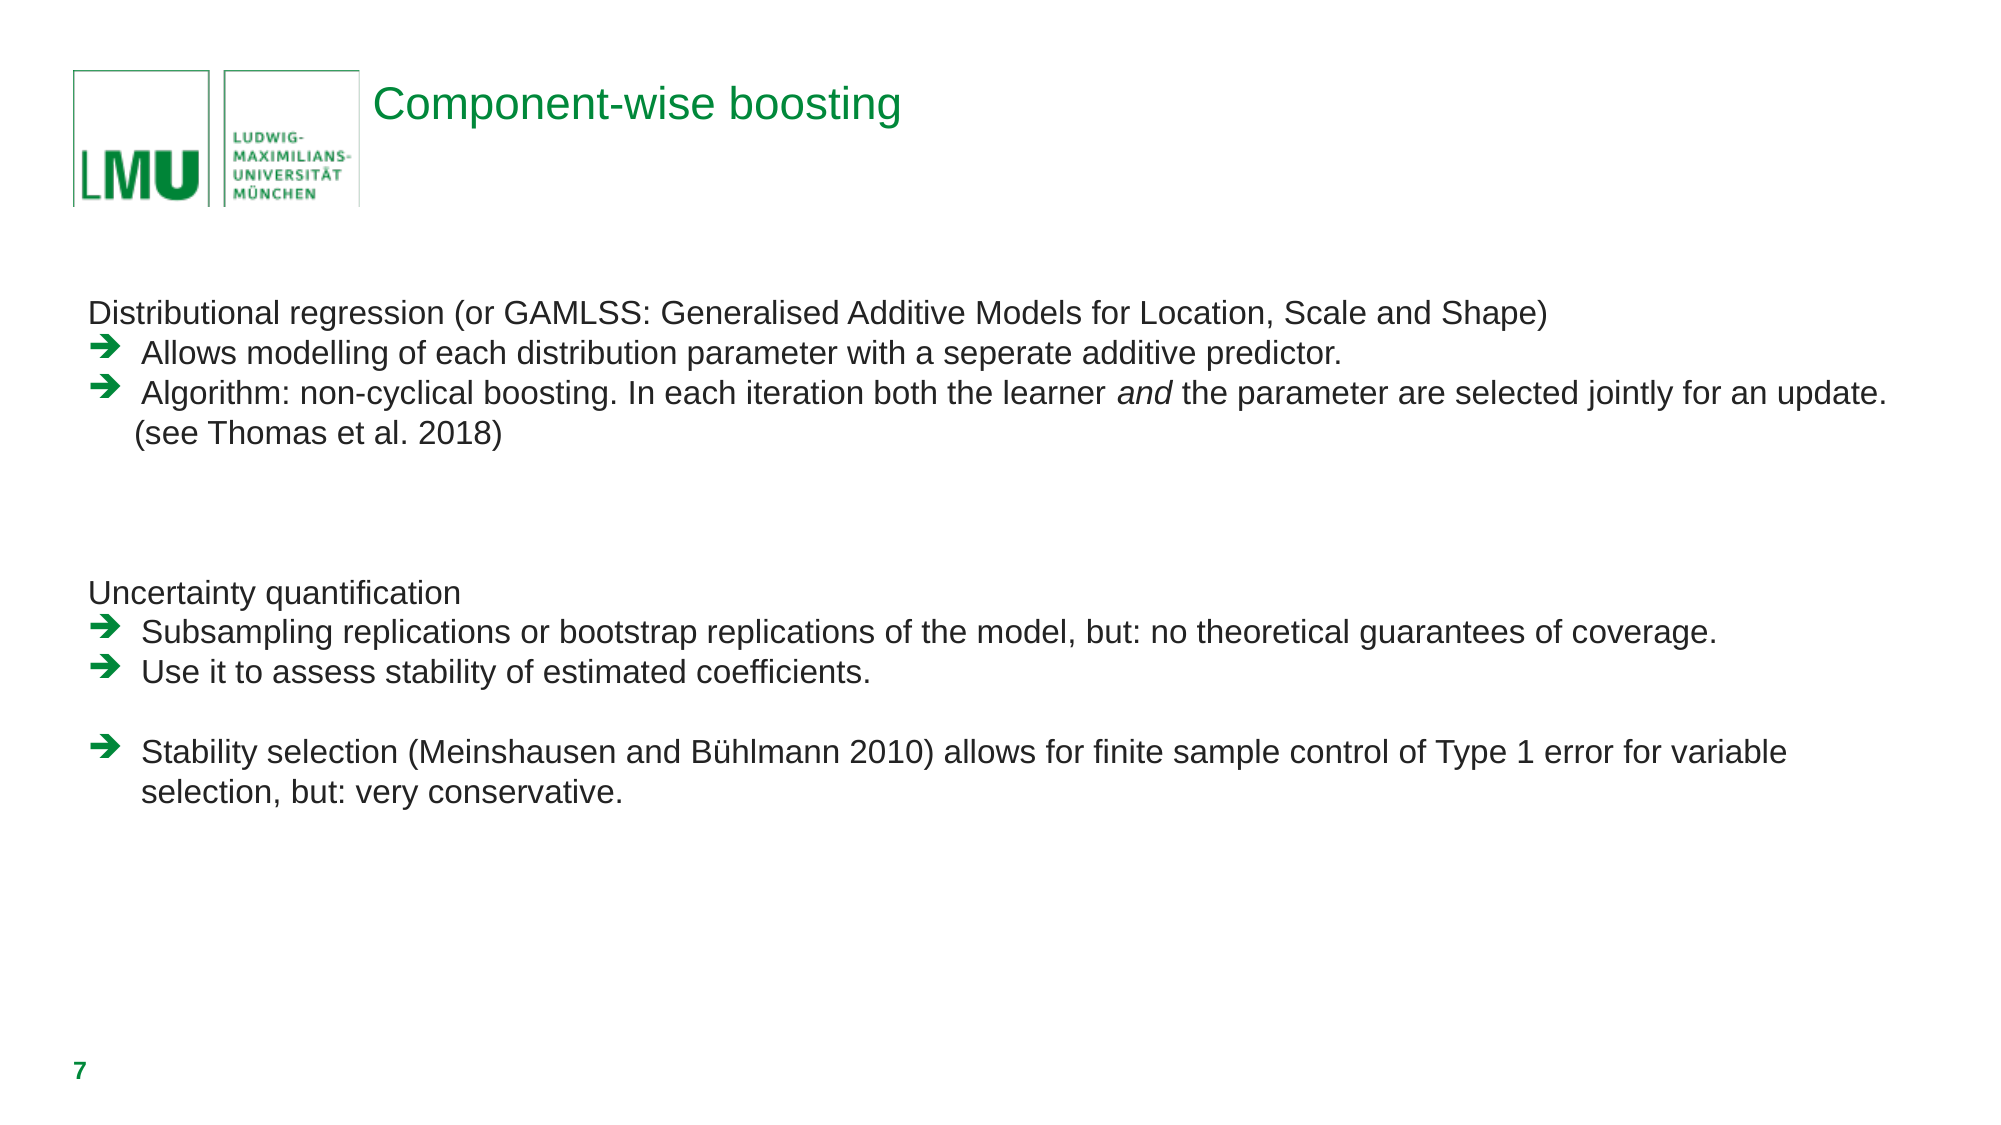

# Component-wise boosting

Distributional regression (or GAMLSS: Generalised Additive Models for Location, Scale and Shape)
Allows modelling of each distribution parameter with a seperate additive predictor.
Algorithm: non-cyclical boosting. In each iteration both the learner and the parameter are selected jointly for an update.
     (see Thomas et al. 2018)

Uncertainty quantification
Subsampling replications or bootstrap replications of the model, but: no theoretical guarantees of coverage.
Use it to assess stability of estimated coefficients.

Stability selection (Meinshausen and Bühlmann 2010) allows for finite sample control of Type 1 error for variable selection, but: very conservative.
7